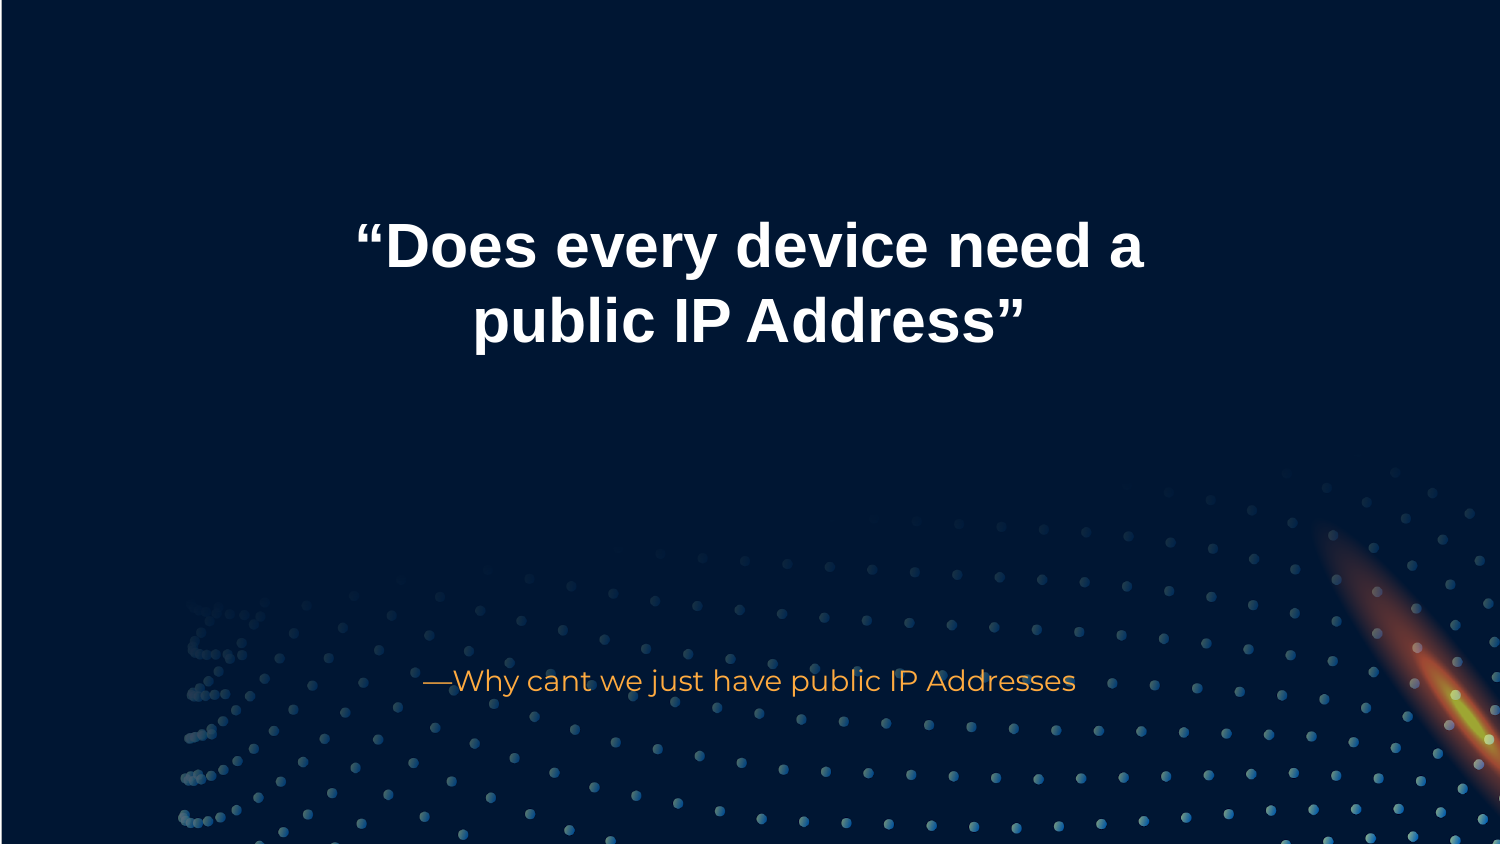

# “Does every device need a public IP Address”
—Why cant we just have public IP Addresses